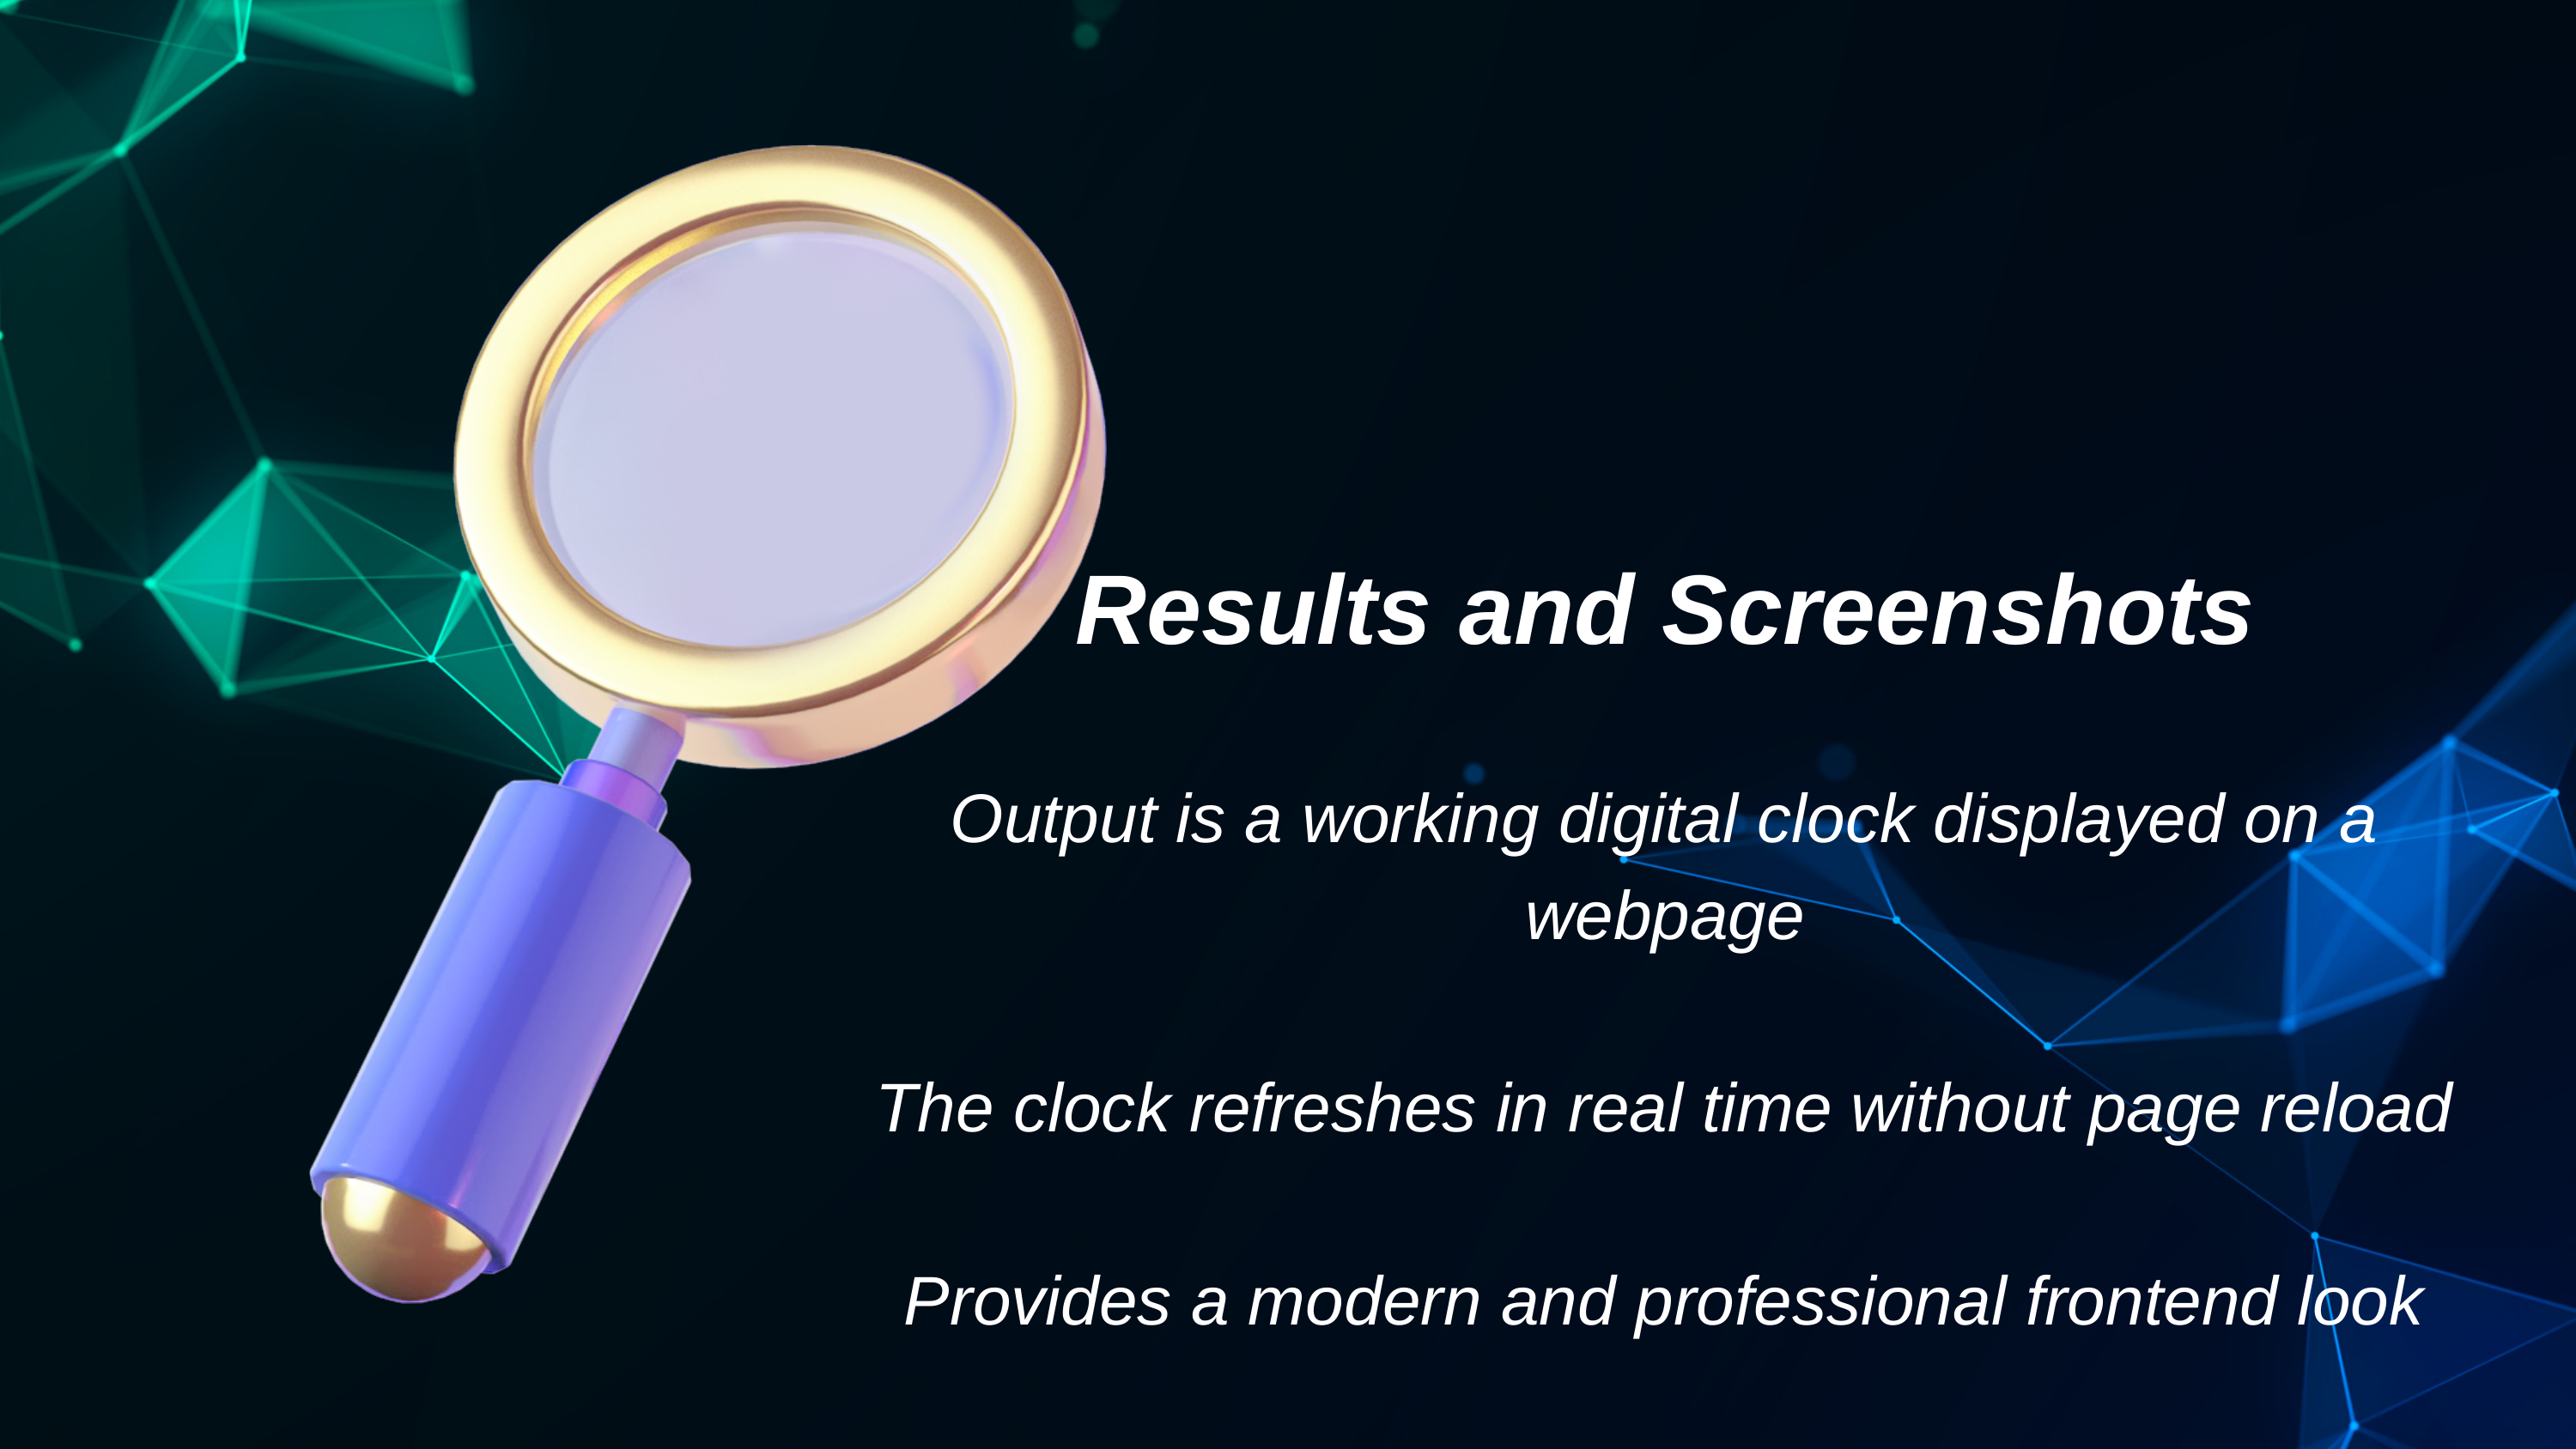

Results and Screenshots

Output is a working digital clock displayed on a webpage

The clock refreshes in real time without page reload

Provides a modern and professional frontend look